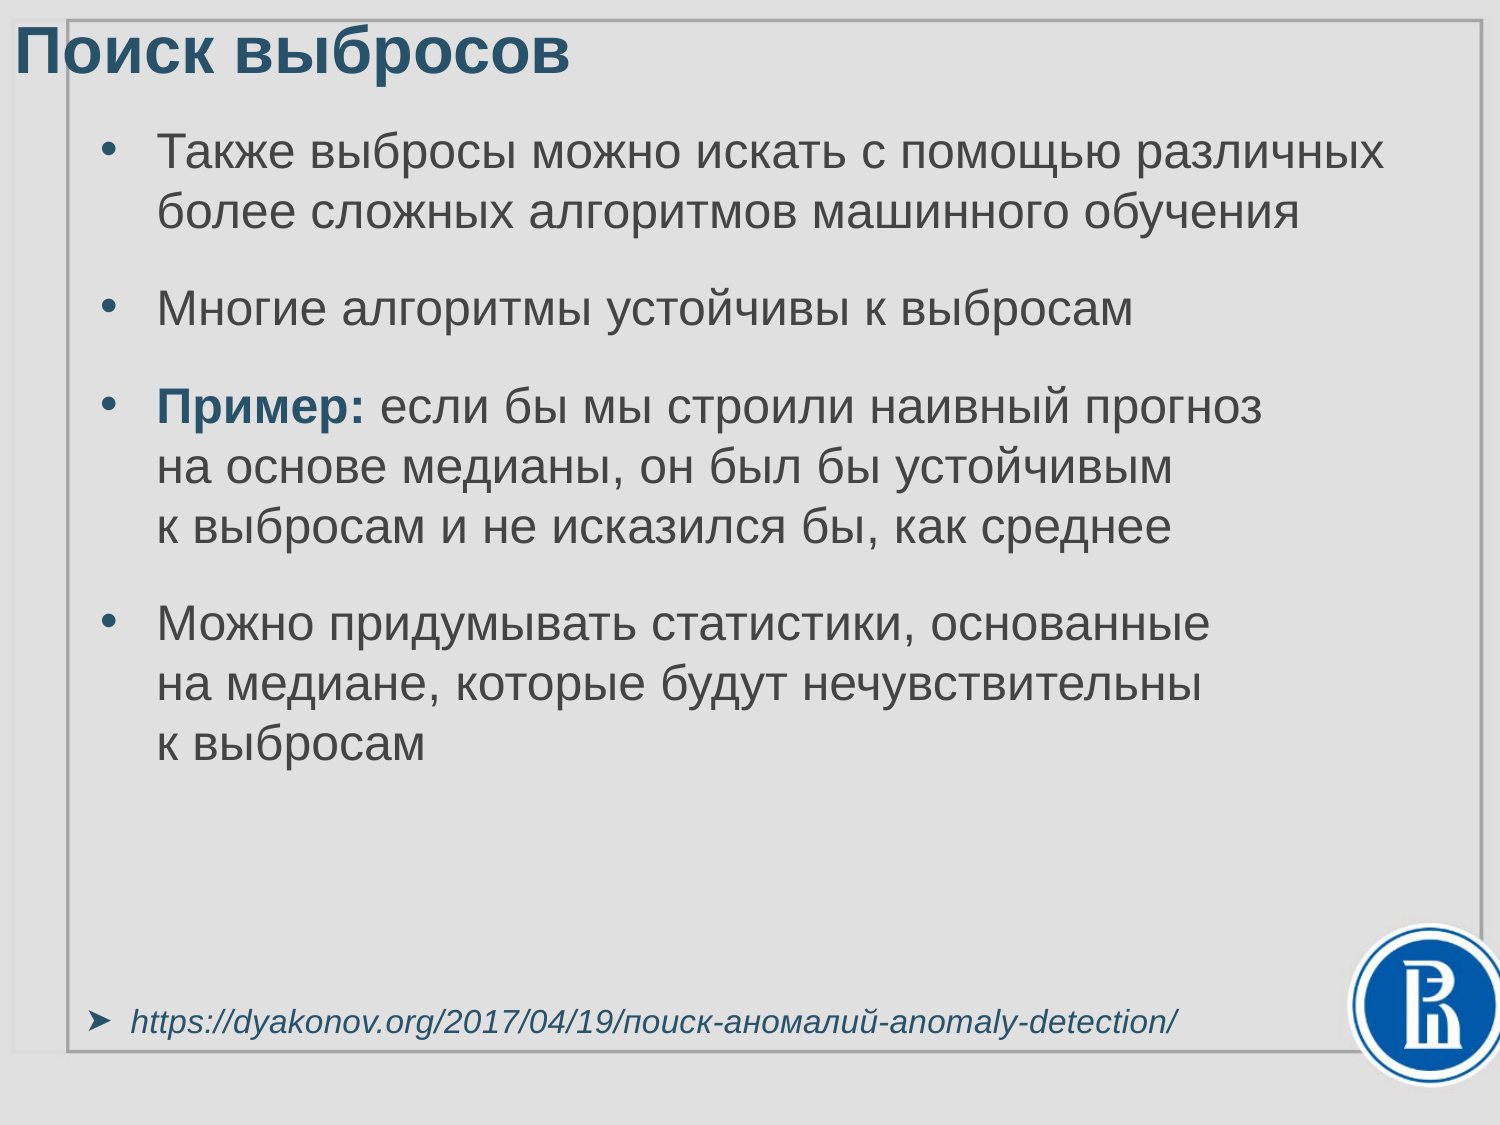

Поиск выбросов
Также выбросы можно искать с помощью различных более сложных алгоритмов машинного обучения
Многие алгоритмы устойчивы к выбросам
Пример: если бы мы строили наивный прогноз
на основе медианы, он был бы устойчивым
к выбросам и не исказился бы, как среднее
Можно придумывать статистики, основанные
на медиане, которые будут нечувствительны
к выбросам
https://dyakonov.org/2017/04/19/поиск-аномалий-anomaly-detection/